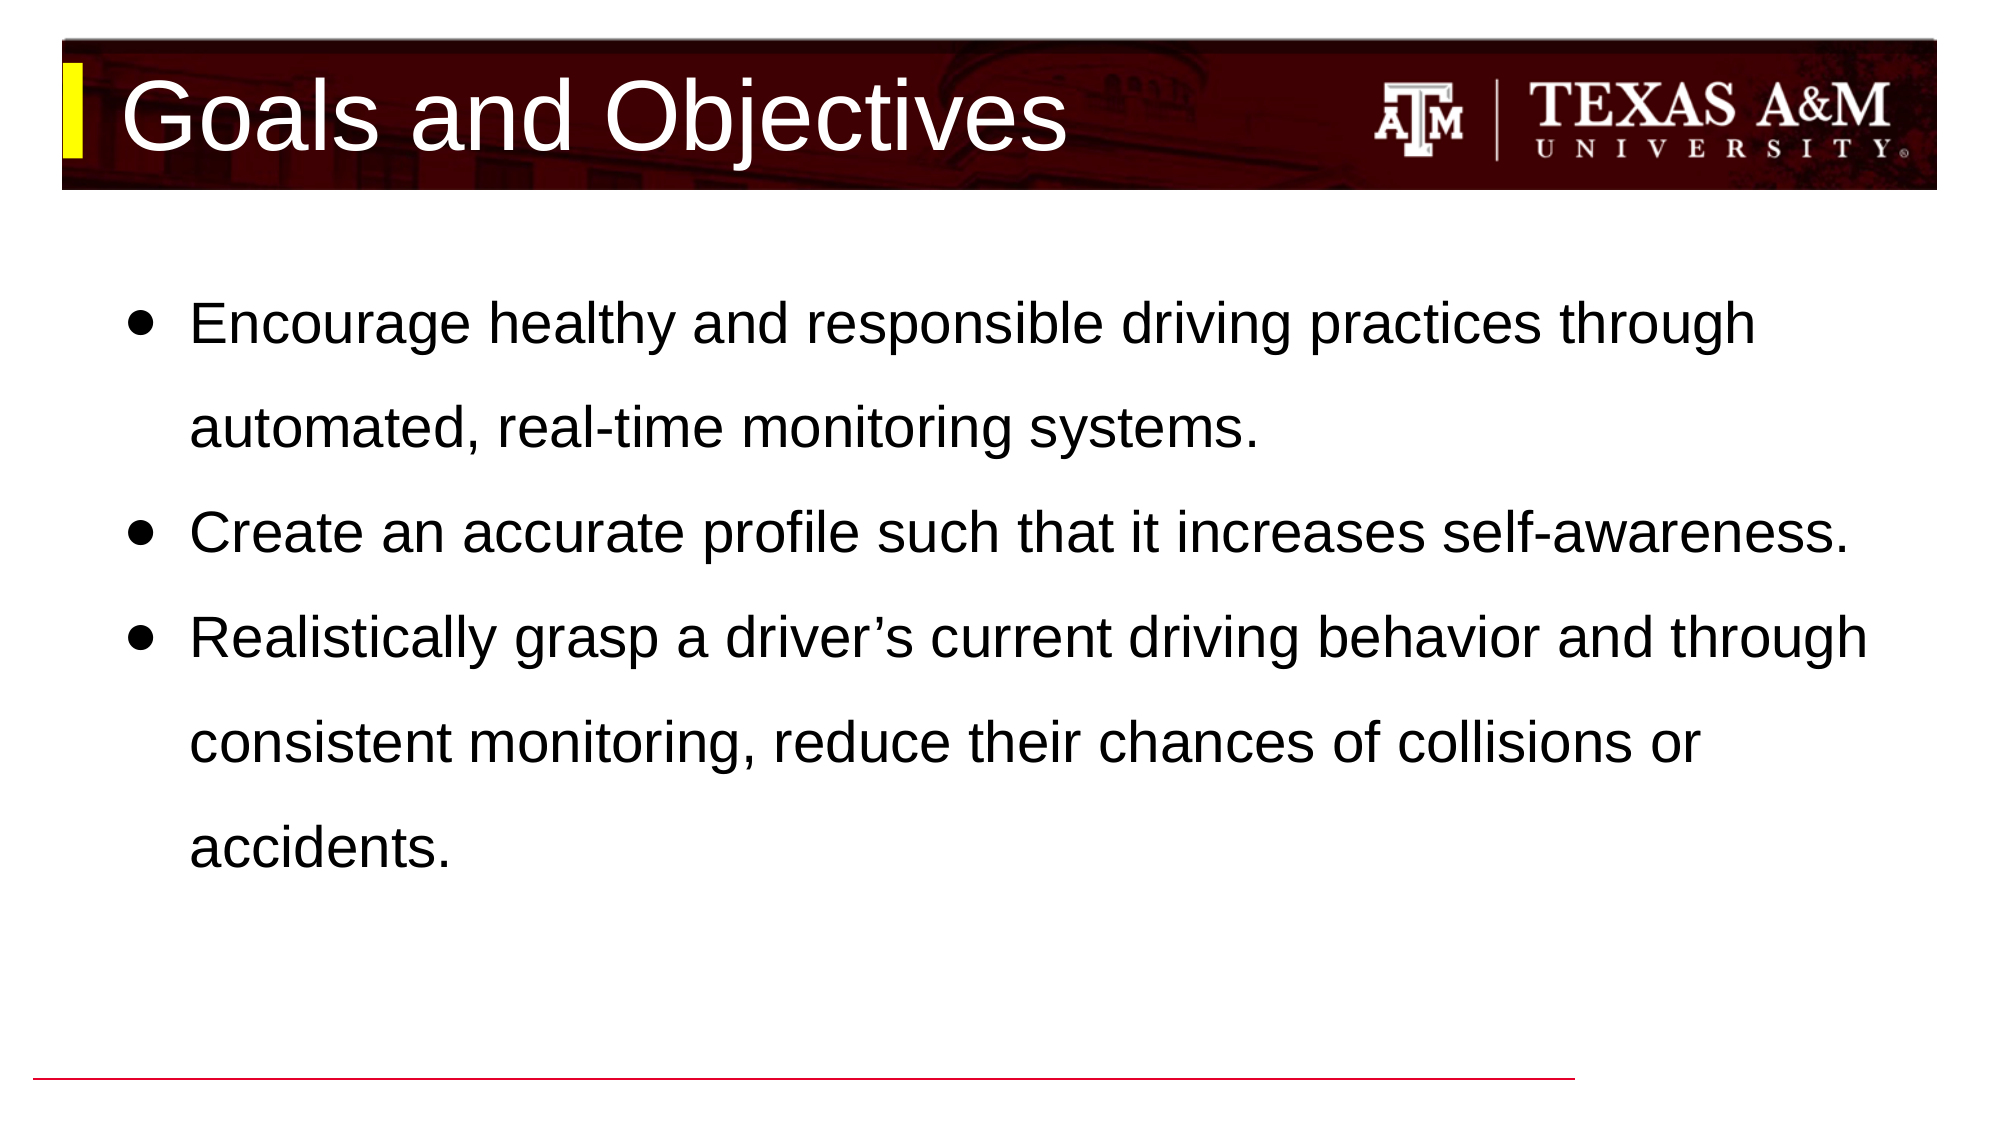

# Goals and Objectives
Encourage healthy and responsible driving practices through automated, real-time monitoring systems.
Create an accurate profile such that it increases self-awareness.
Realistically grasp a driver’s current driving behavior and through consistent monitoring, reduce their chances of collisions or accidents.